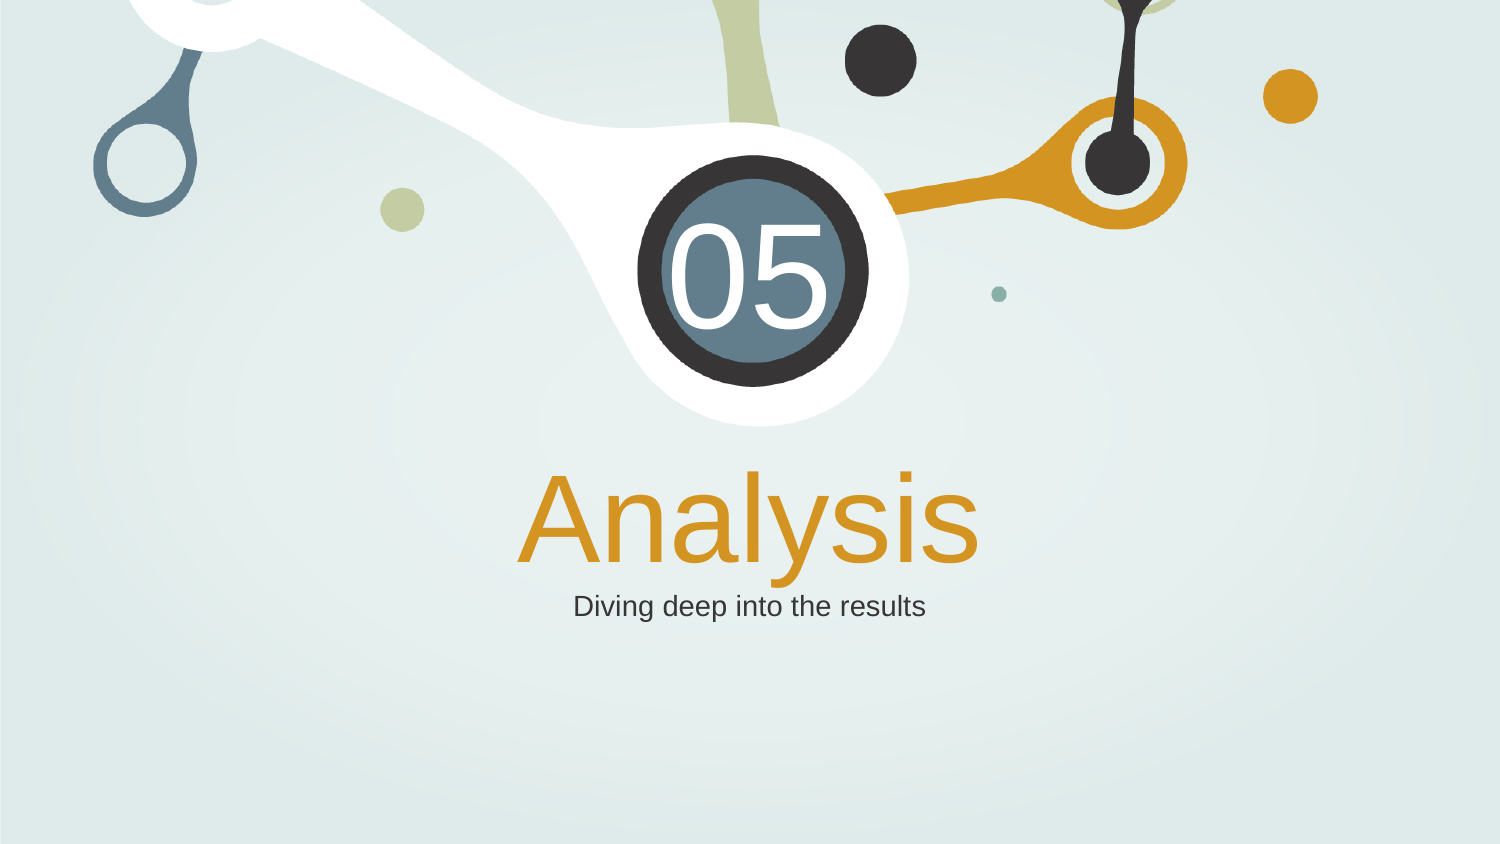

05
# Analysis
Diving deep into the results